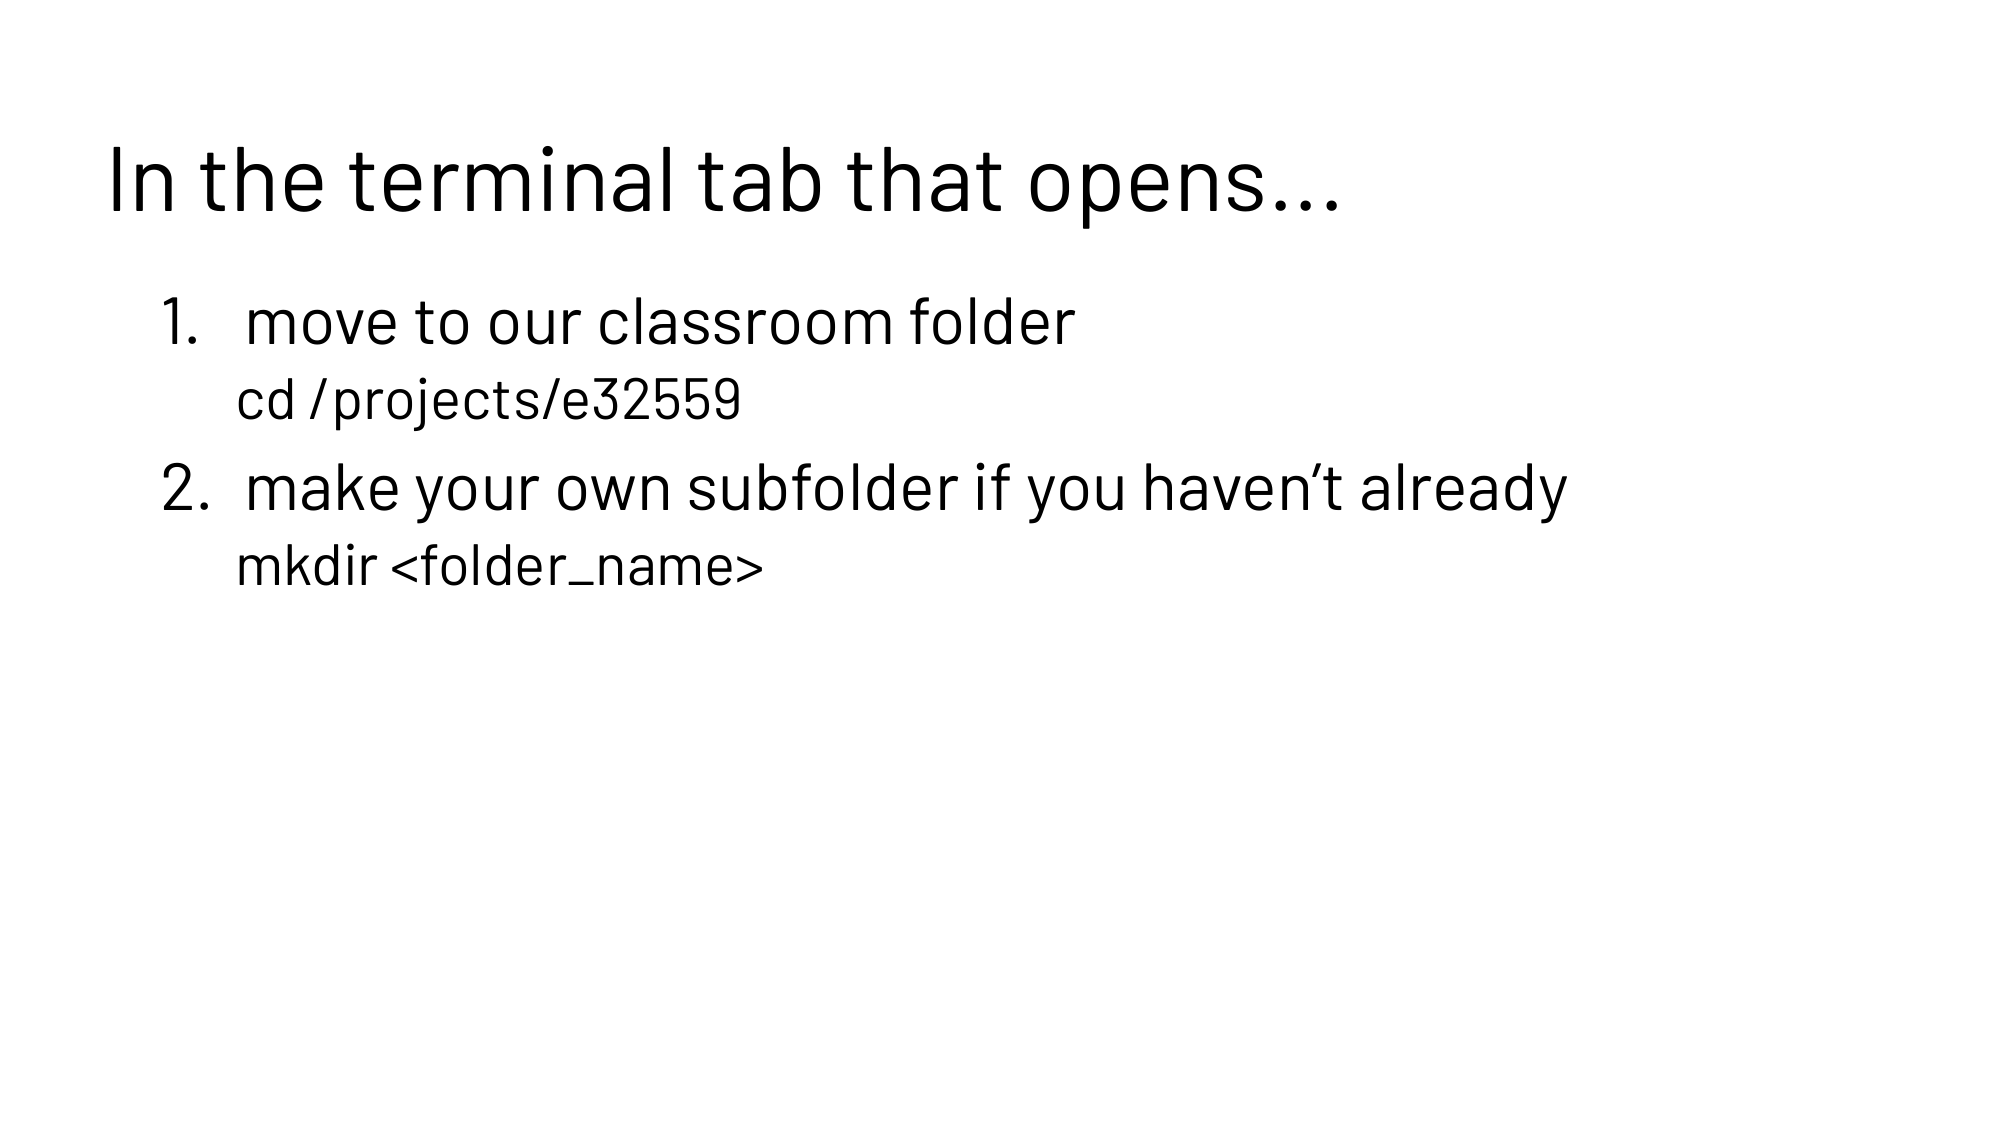

# In the terminal tab that opens...
move to our classroom folder
cd /projects/e32559
make your own subfolder if you haven’t already
mkdir <folder_name>